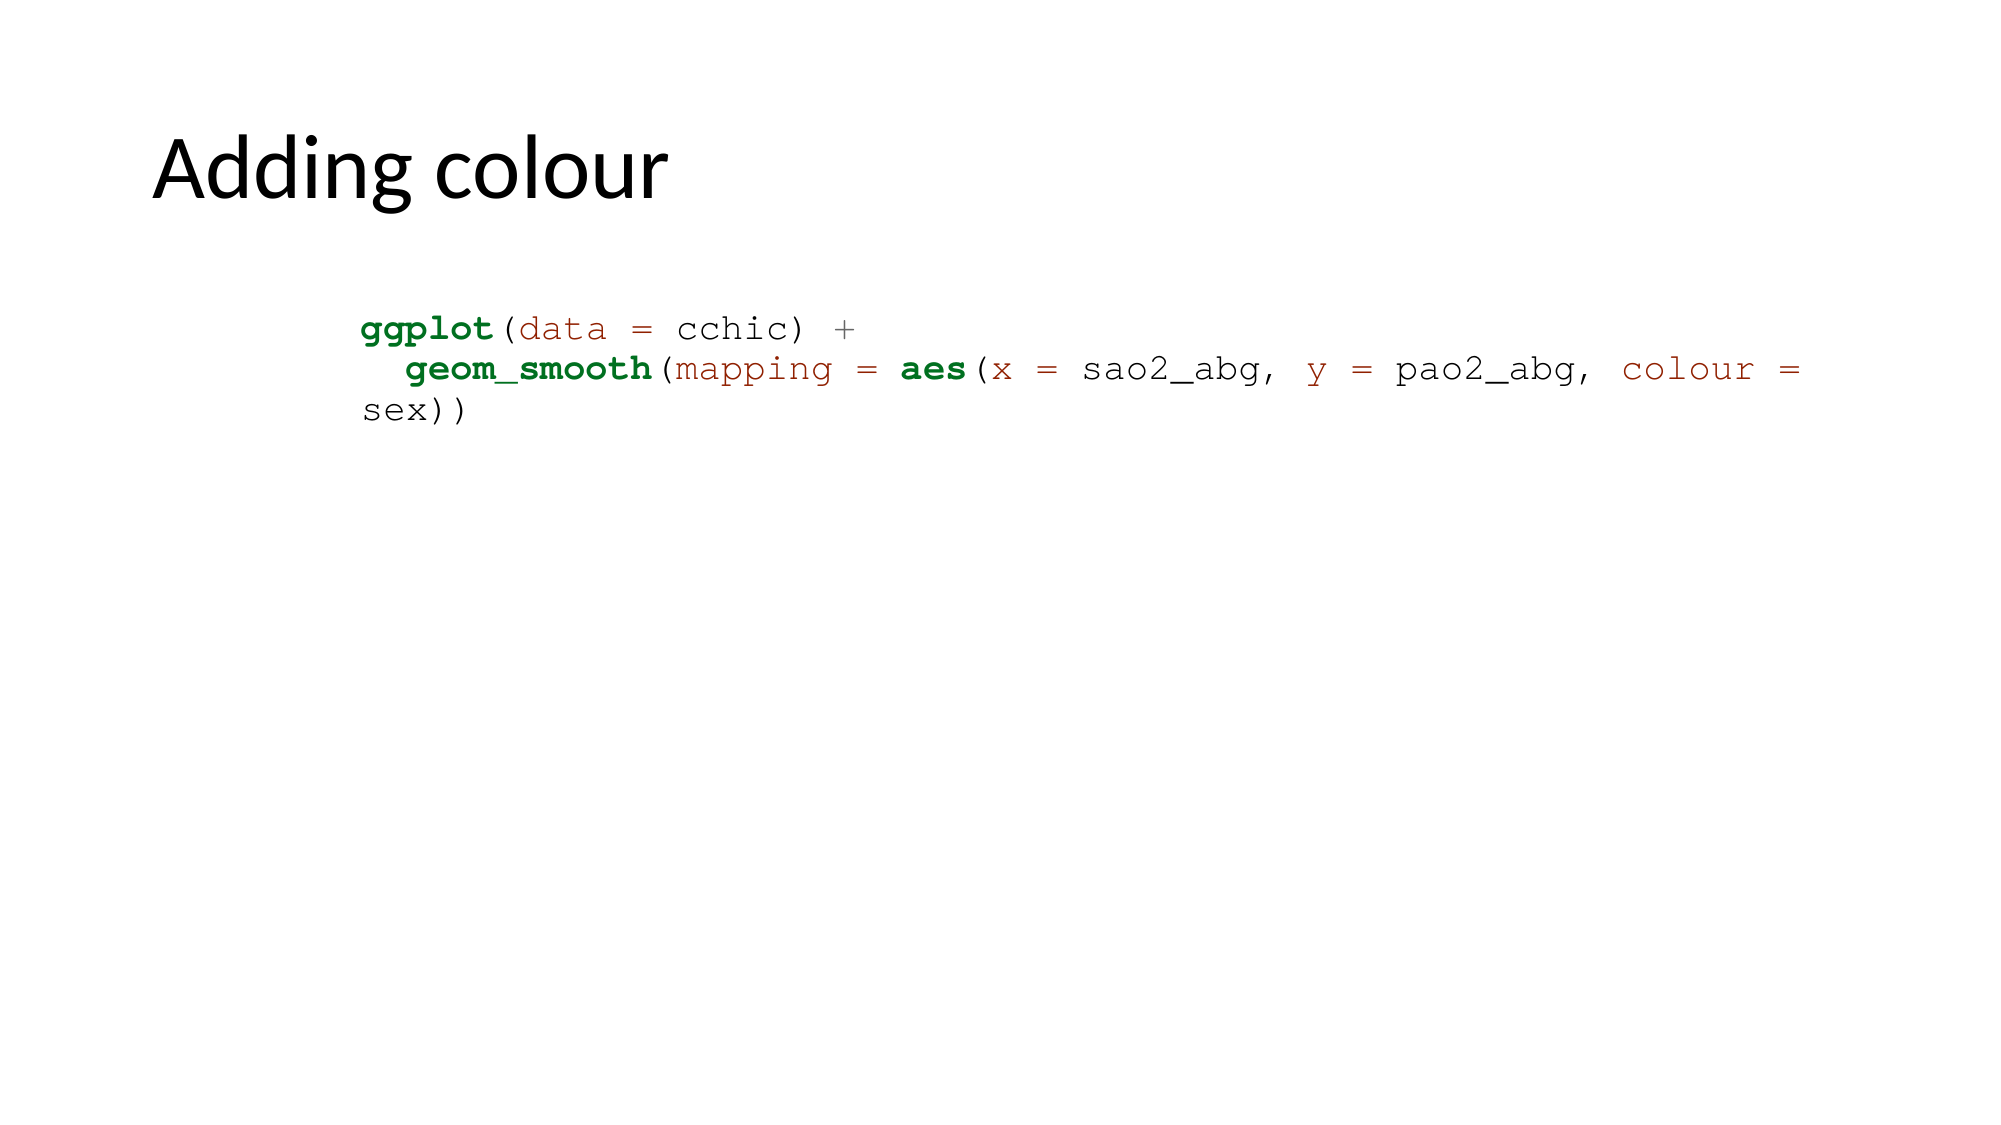

# Adding colour
ggplot(data = cchic) +
  geom_smooth(mapping = aes(x = sao2_abg, y = pao2_abg, colour = sex))